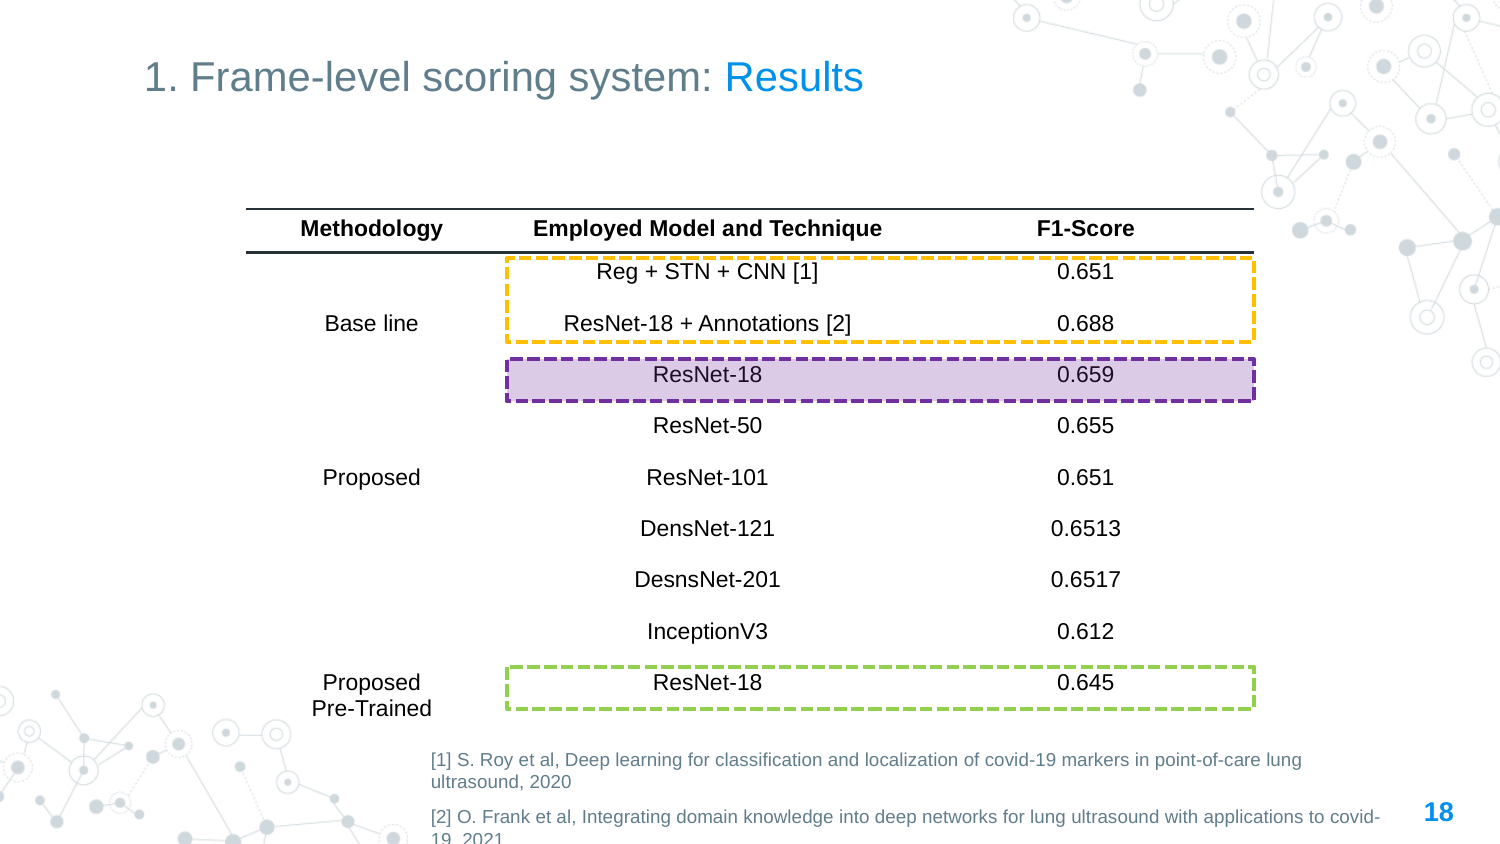

# 1. Frame-level scoring system: Results
| Methodology | Employed Model and Technique | F1-Score |
| --- | --- | --- |
|  | Reg + STN + CNN [1] | 0.651 |
| Base line | ResNet-18 + Annotations [2] | 0.688 |
|  | ResNet-18 | 0.659 |
|  | ResNet-50 | 0.655 |
| Proposed | ResNet-101 | 0.651 |
|  | DensNet-121 | 0.6513 |
|  | DesnsNet-201 | 0.6517 |
|  | InceptionV3 | 0.612 |
| Proposed Pre-Trained | ResNet-18 | 0.645 |

[1] S. Roy et al, Deep learning for classification and localization of covid-19 markers in point-of-care lung ultrasound, 2020
[2] O. Frank et al, Integrating domain knowledge into deep networks for lung ultrasound with applications to covid-19, 2021

18